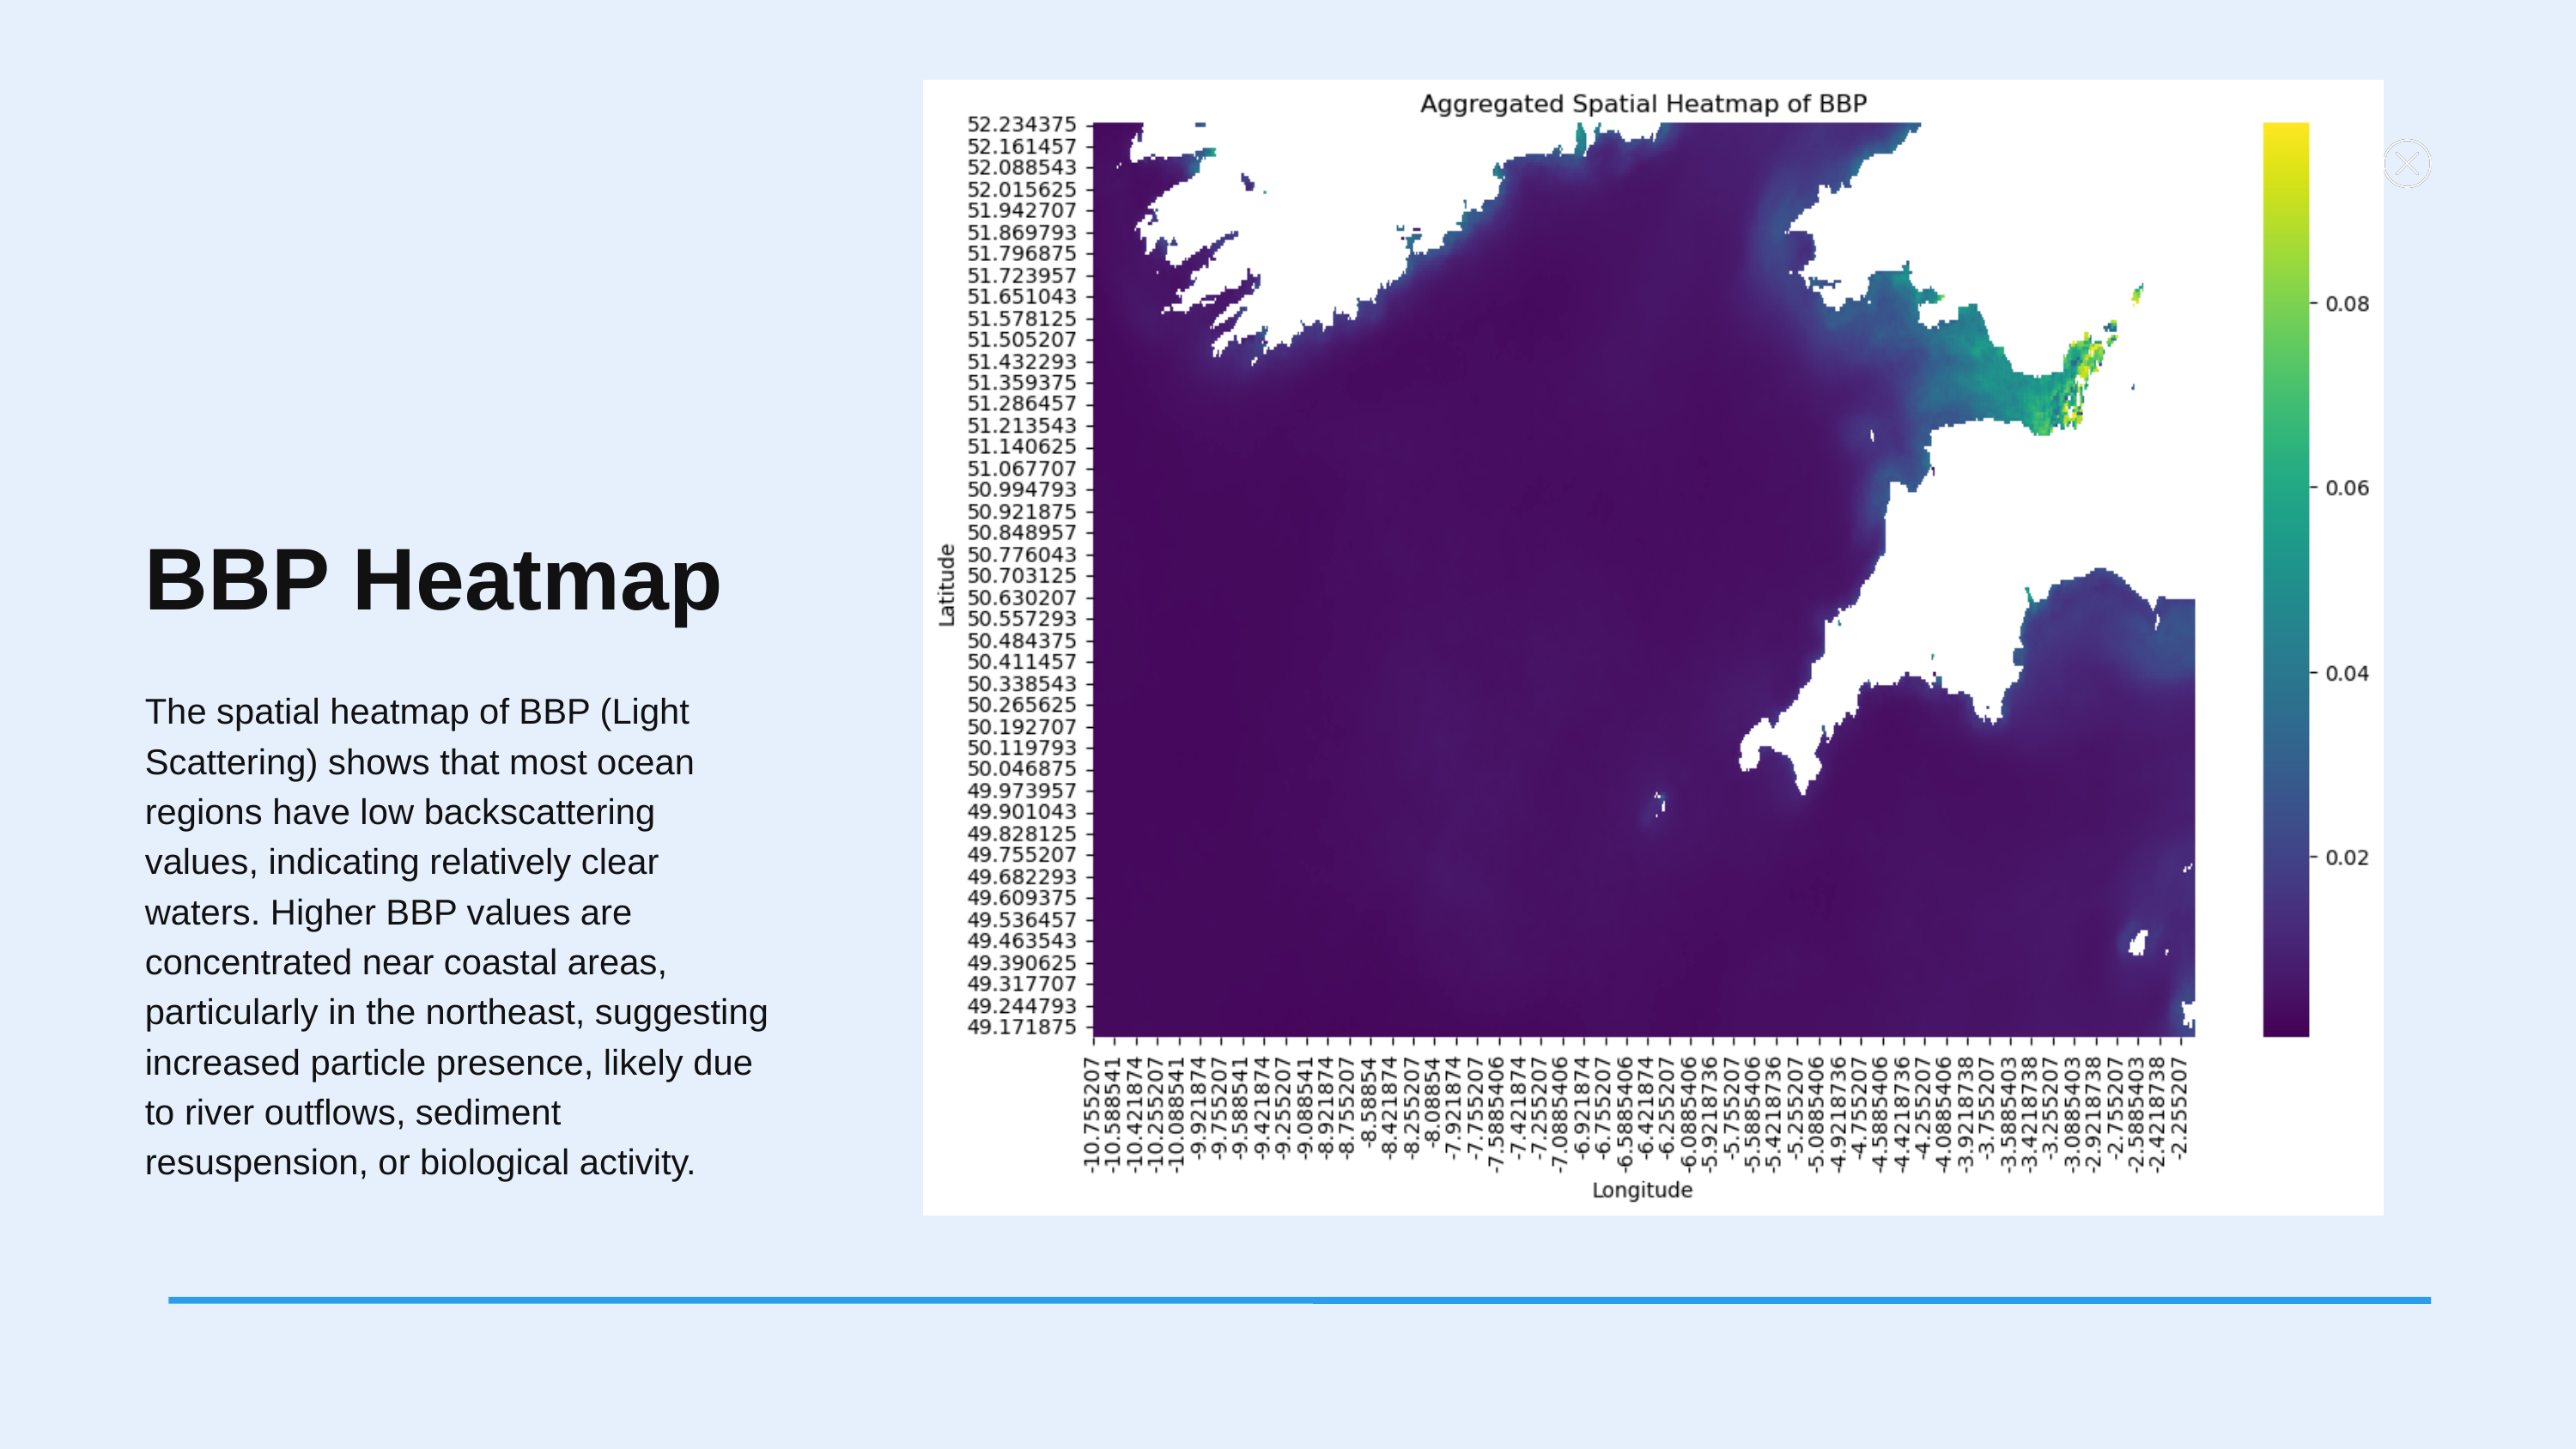

BBP Heatmap
The spatial heatmap of BBP (Light Scattering) shows that most ocean regions have low backscattering values, indicating relatively clear waters. Higher BBP values are concentrated near coastal areas, particularly in the northeast, suggesting increased particle presence, likely due to river outflows, sediment resuspension, or biological activity.